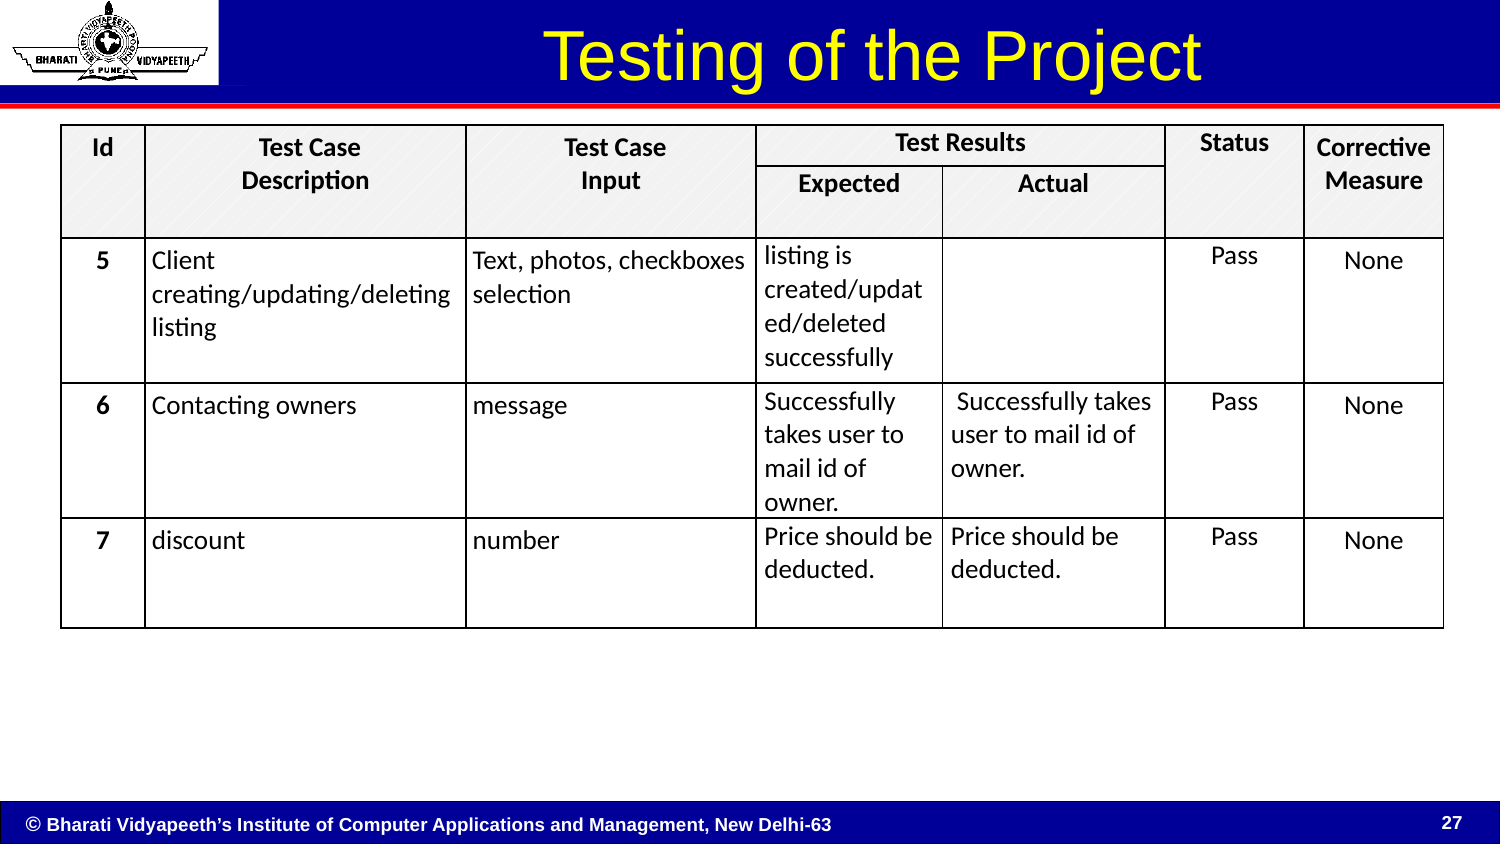

# Testing of the Project
| Id | Test Case Description | Test Case Input | Test Results |  | Status | Corrective Measure |
| --- | --- | --- | --- | --- | --- | --- |
|  |  |  | Expected | Actual |  |  |
| 5 | Client creating/updating/deleting listing | Text, photos, checkboxes selection | listing is created/updated/deleted successfully |  | Pass | None |
| 6 | Contacting owners | message | Successfully takes user to mail id of owner. | Successfully takes user to mail id of owner. | Pass | None |
| 7 | discount | number | Price should be deducted. | Price should be deducted. | Pass | None |